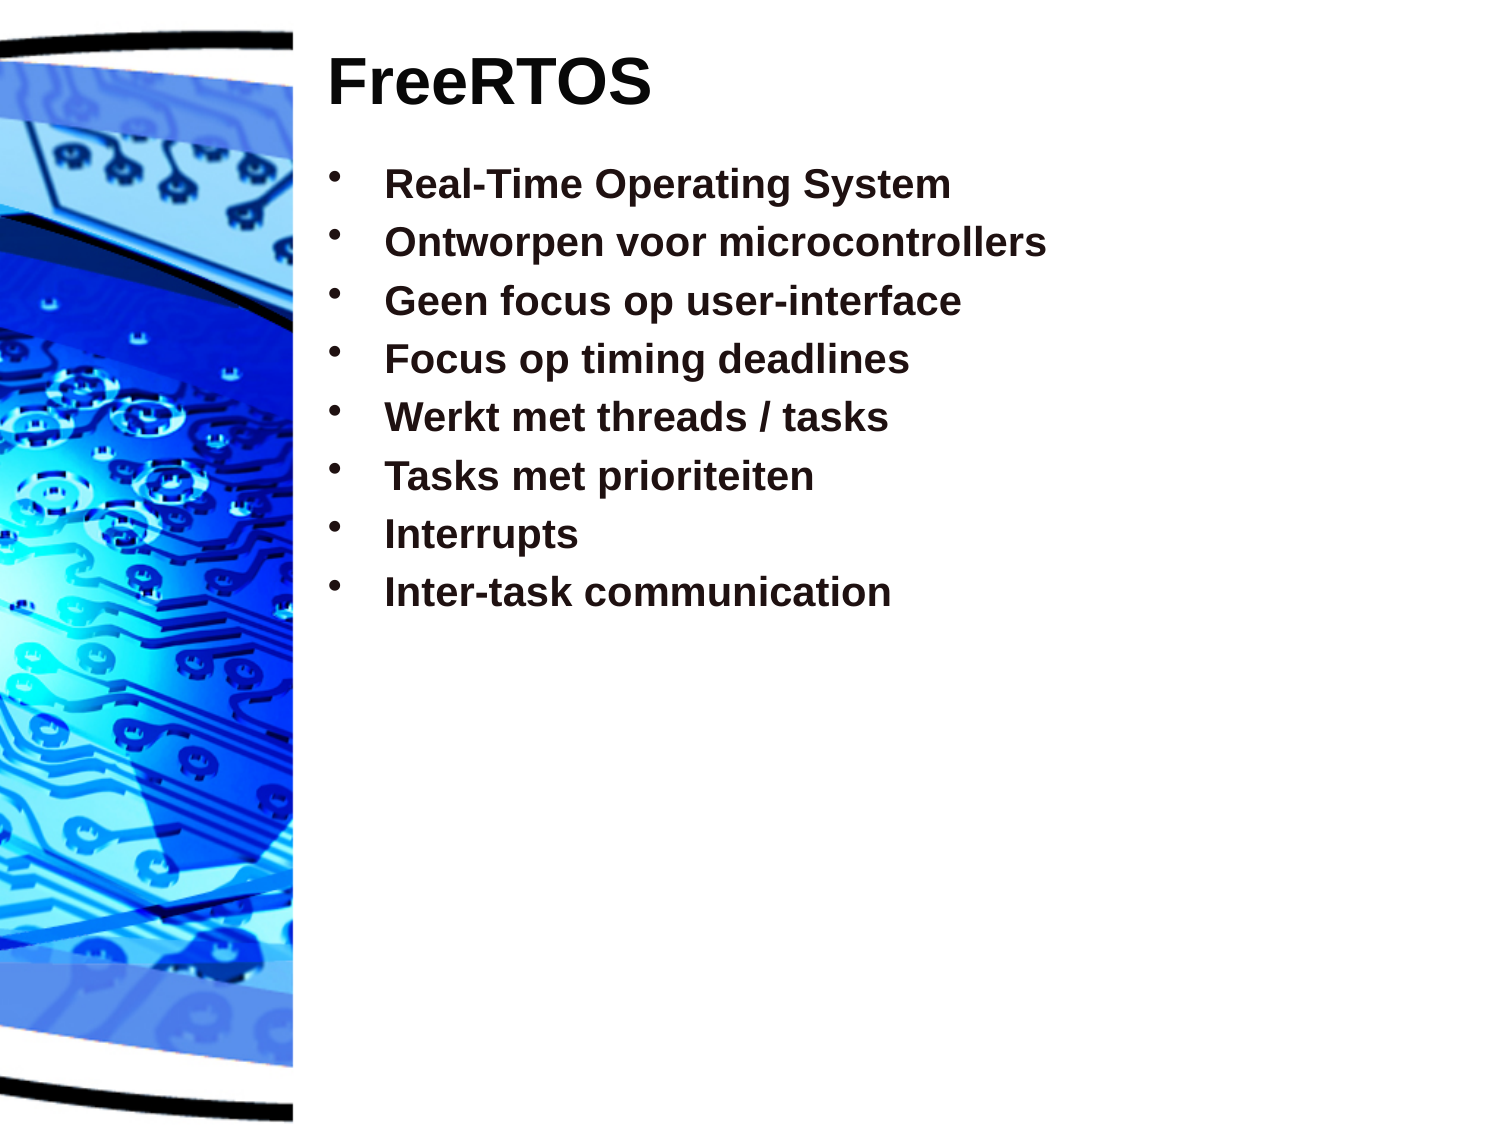

# FreeRTOS
Real-Time Operating System
Ontworpen voor microcontrollers
Geen focus op user-interface
Focus op timing deadlines
Werkt met threads / tasks
Tasks met prioriteiten
Interrupts
Inter-task communication